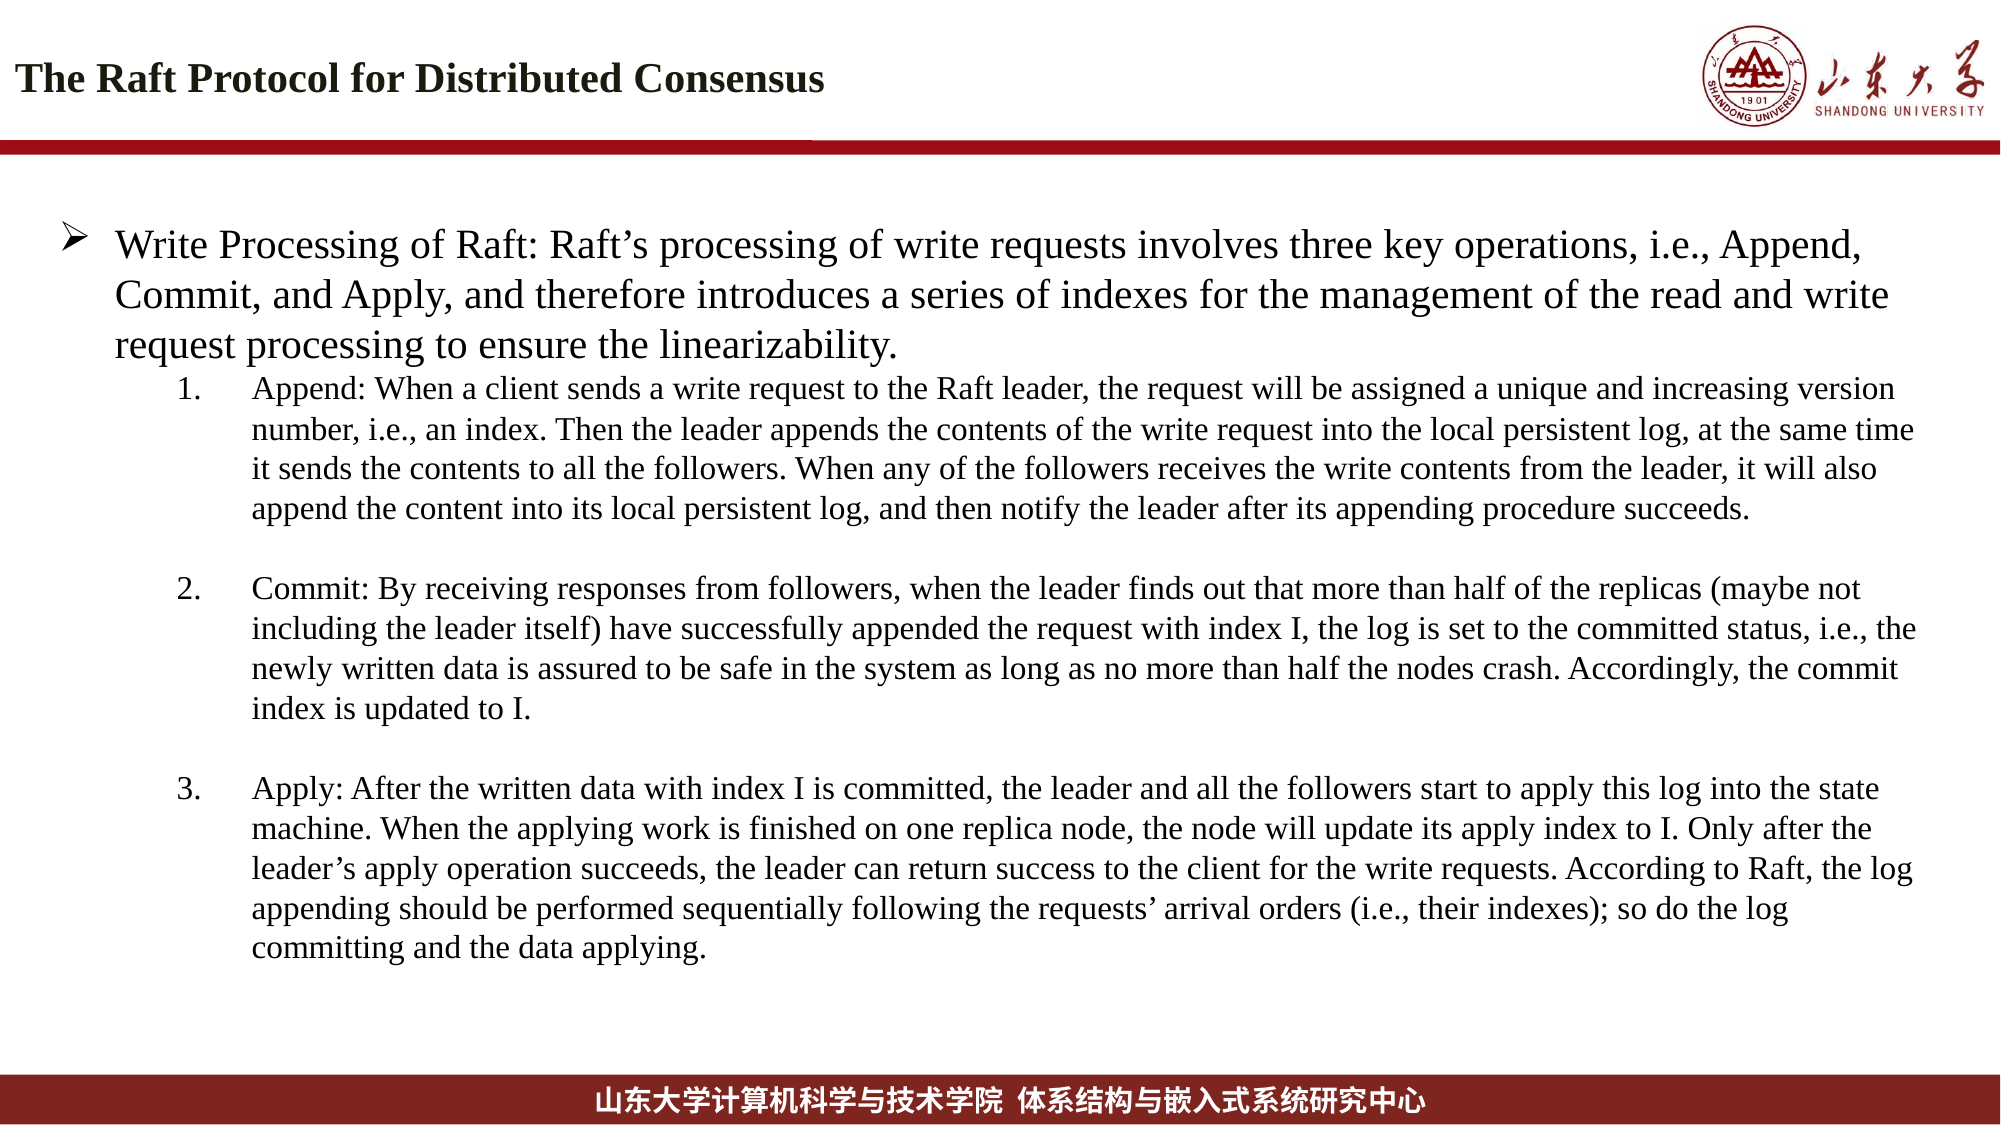

# The Raft Protocol for Distributed Consensus
Write Processing of Raft: Raft’s processing of write requests involves three key operations, i.e., Append, Commit, and Apply, and therefore introduces a series of indexes for the management of the read and write request processing to ensure the linearizability.
Append: When a client sends a write request to the Raft leader, the request will be assigned a unique and increasing version number, i.e., an index. Then the leader appends the contents of the write request into the local persistent log, at the same time it sends the contents to all the followers. When any of the followers receives the write contents from the leader, it will also append the content into its local persistent log, and then notify the leader after its appending procedure succeeds.

Commit: By receiving responses from followers, when the leader finds out that more than half of the replicas (maybe not including the leader itself) have successfully appended the request with index I, the log is set to the committed status, i.e., the newly written data is assured to be safe in the system as long as no more than half the nodes crash. Accordingly, the commit index is updated to I.

Apply: After the written data with index I is committed, the leader and all the followers start to apply this log into the state machine. When the applying work is finished on one replica node, the node will update its apply index to I. Only after the leader’s apply operation succeeds, the leader can return success to the client for the write requests. According to Raft, the log appending should be performed sequentially following the requests’ arrival orders (i.e., their indexes); so do the log committing and the data applying.